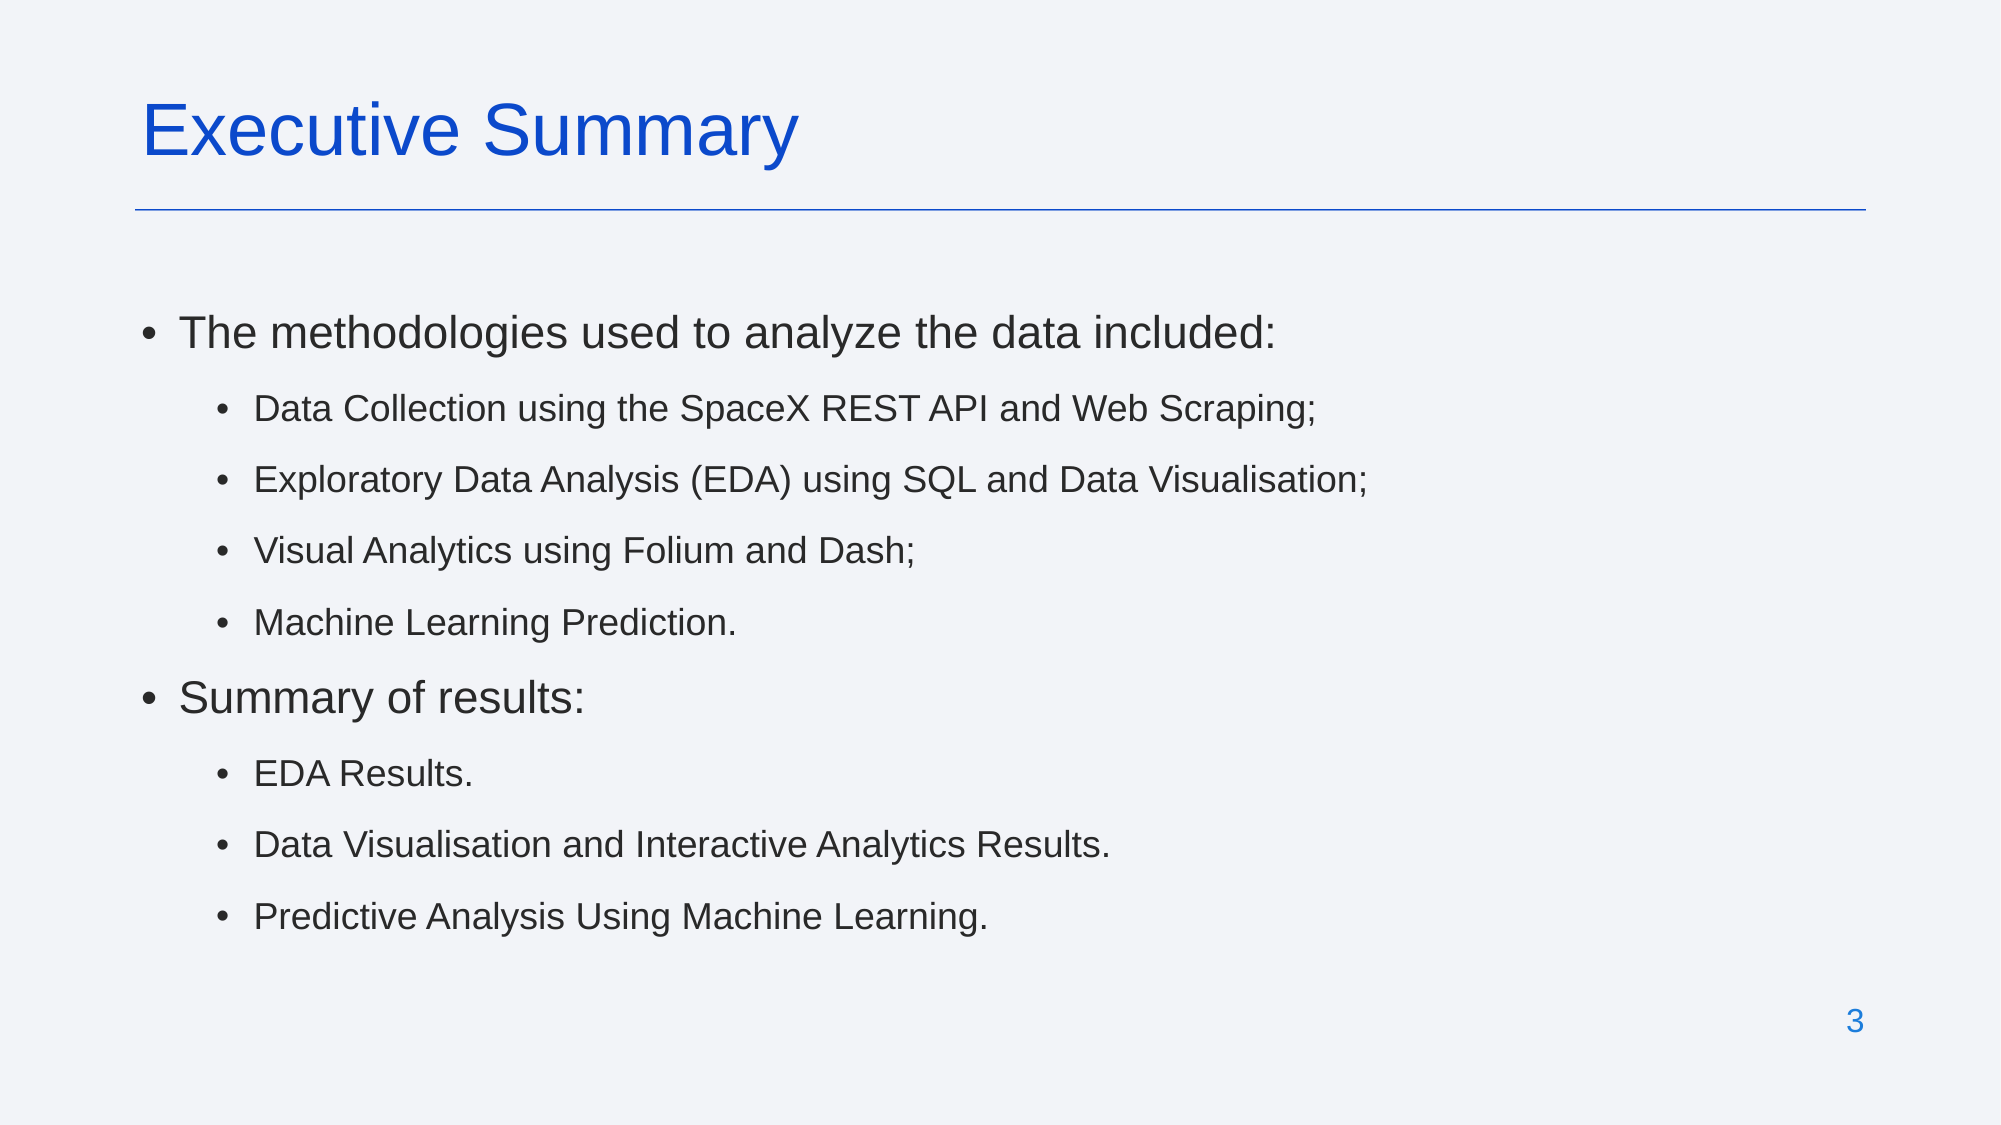

Executive Summary
The methodologies used to analyze the data included:
Data Collection using the SpaceX REST API and Web Scraping;
Exploratory Data Analysis (EDA) using SQL and Data Visualisation;
Visual Analytics using Folium and Dash;
Machine Learning Prediction.
Summary of results:
EDA Results.
Data Visualisation and Interactive Analytics Results.
Predictive Analysis Using Machine Learning.

3